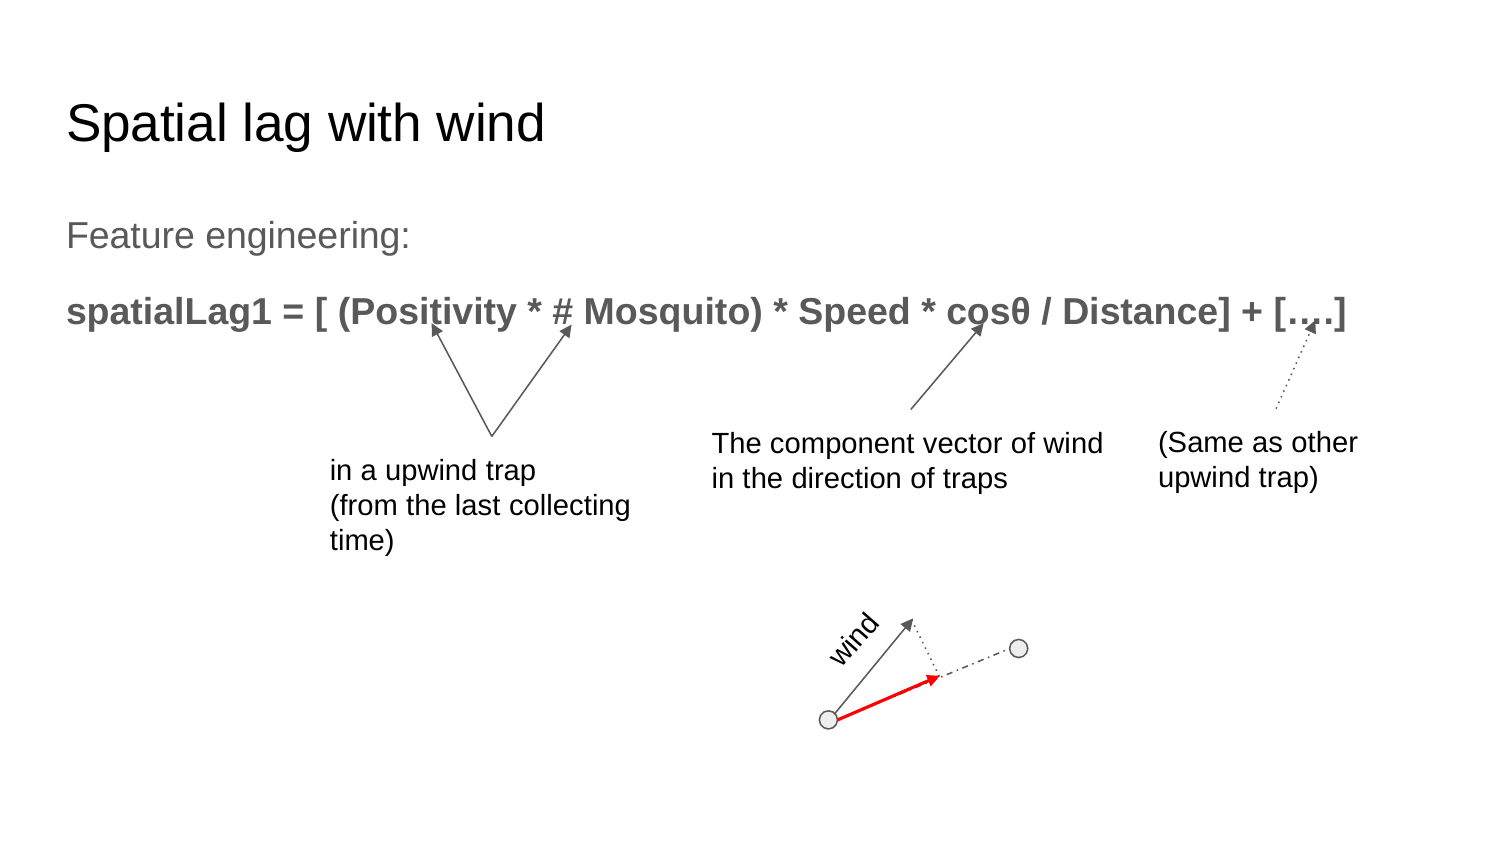

# Spatial lag with wind

Feature engineering:
spatialLag1 = [ (Positivity * # Mosquito) * Speed * cosθ / Distance] + [….]

(Same as other upwind trap)
The component vector of wind in the direction of traps
in a upwind trap
(from the last collecting time)
wind